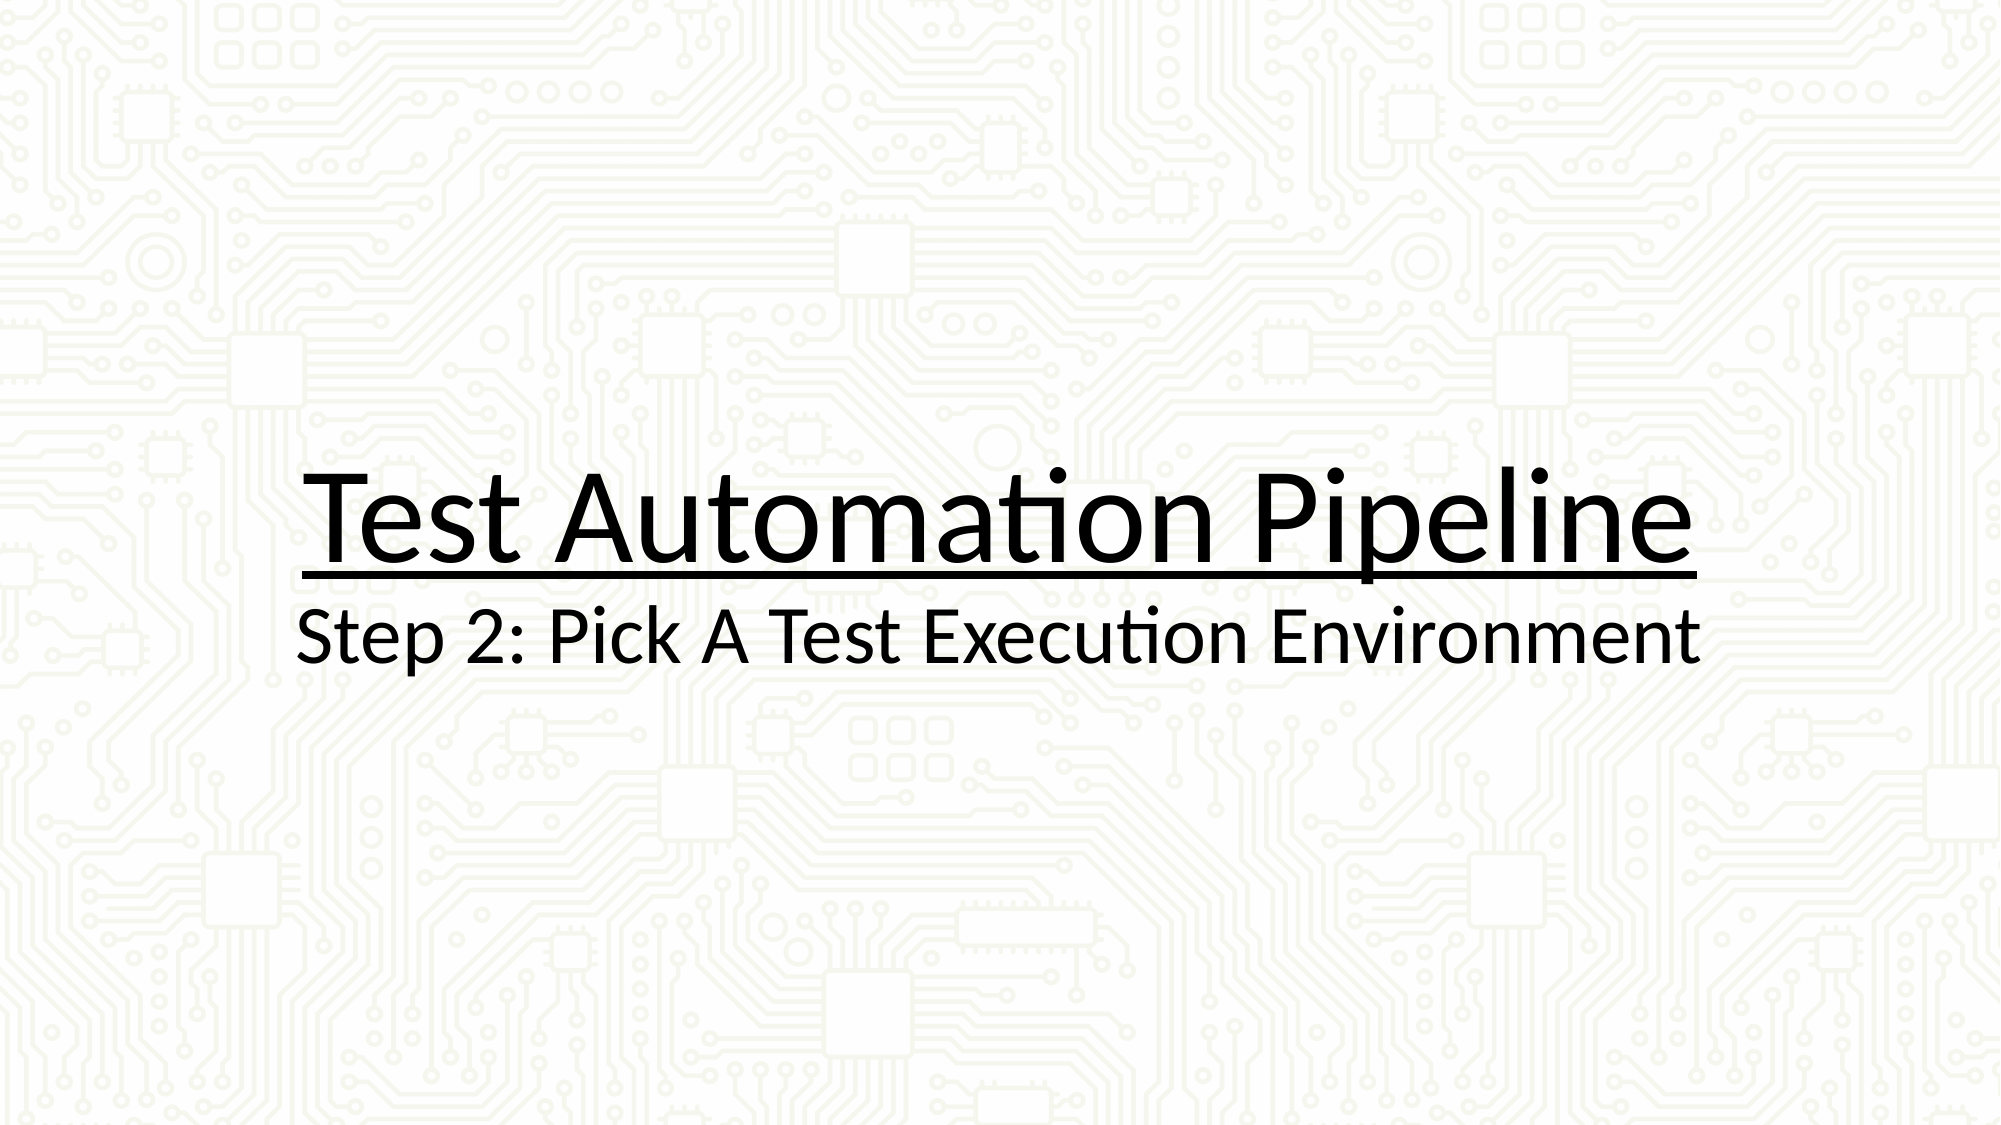

# Test Automation Pipeline Step 2: Pick A Test Execution Environment